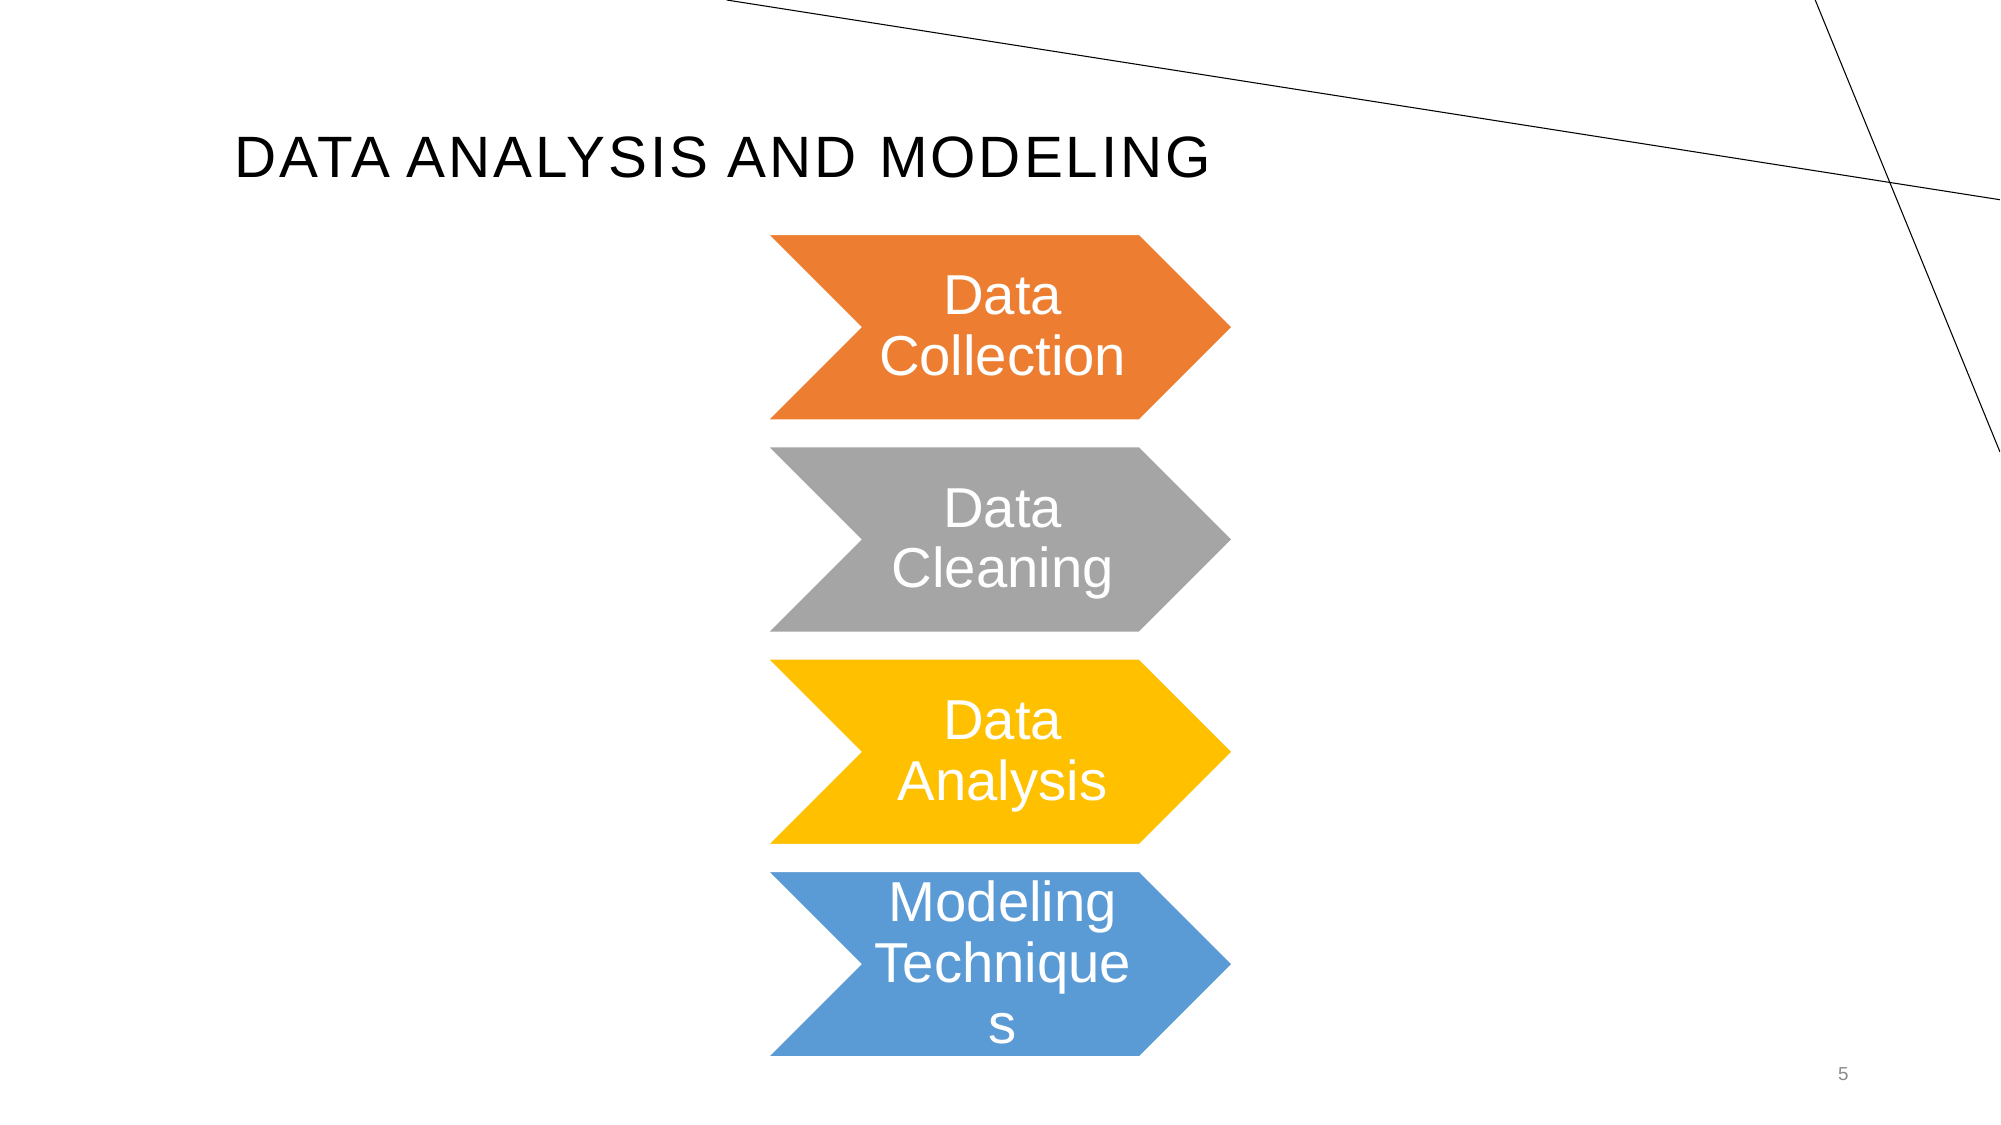

# Data Analysis and Modeling
Data Collection
Data Cleaning
Data Analysis
Modeling Techniques
5